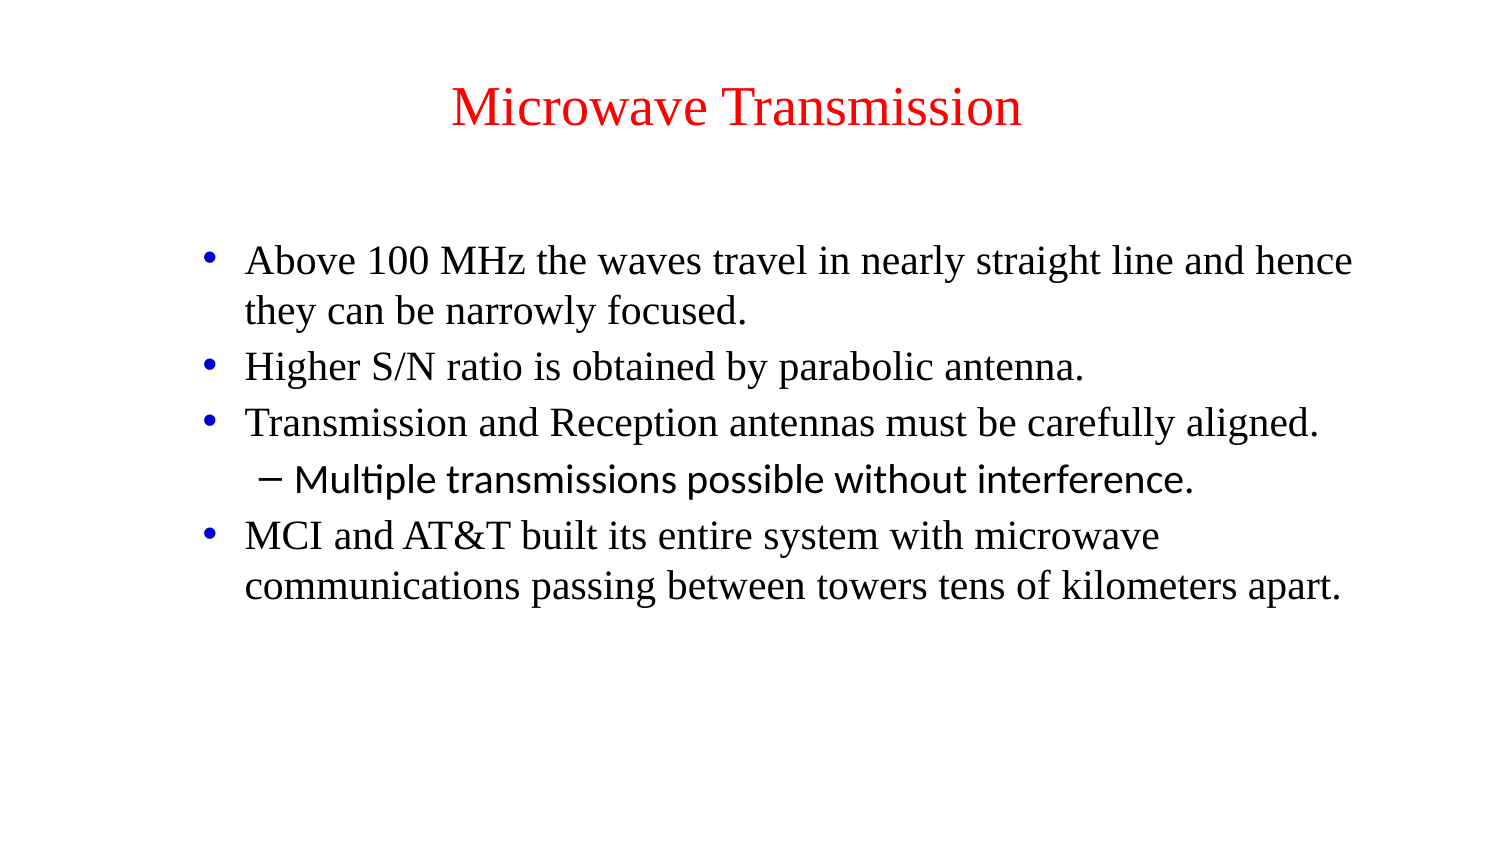

# Microwave Transmission
Above 100 MHz the waves travel in nearly straight line and hence they can be narrowly focused.
Higher S/N ratio is obtained by parabolic antenna.
Transmission and Reception antennas must be carefully aligned.
Multiple transmissions possible without interference.
MCI and AT&T built its entire system with microwave communications passing between towers tens of kilometers apart.